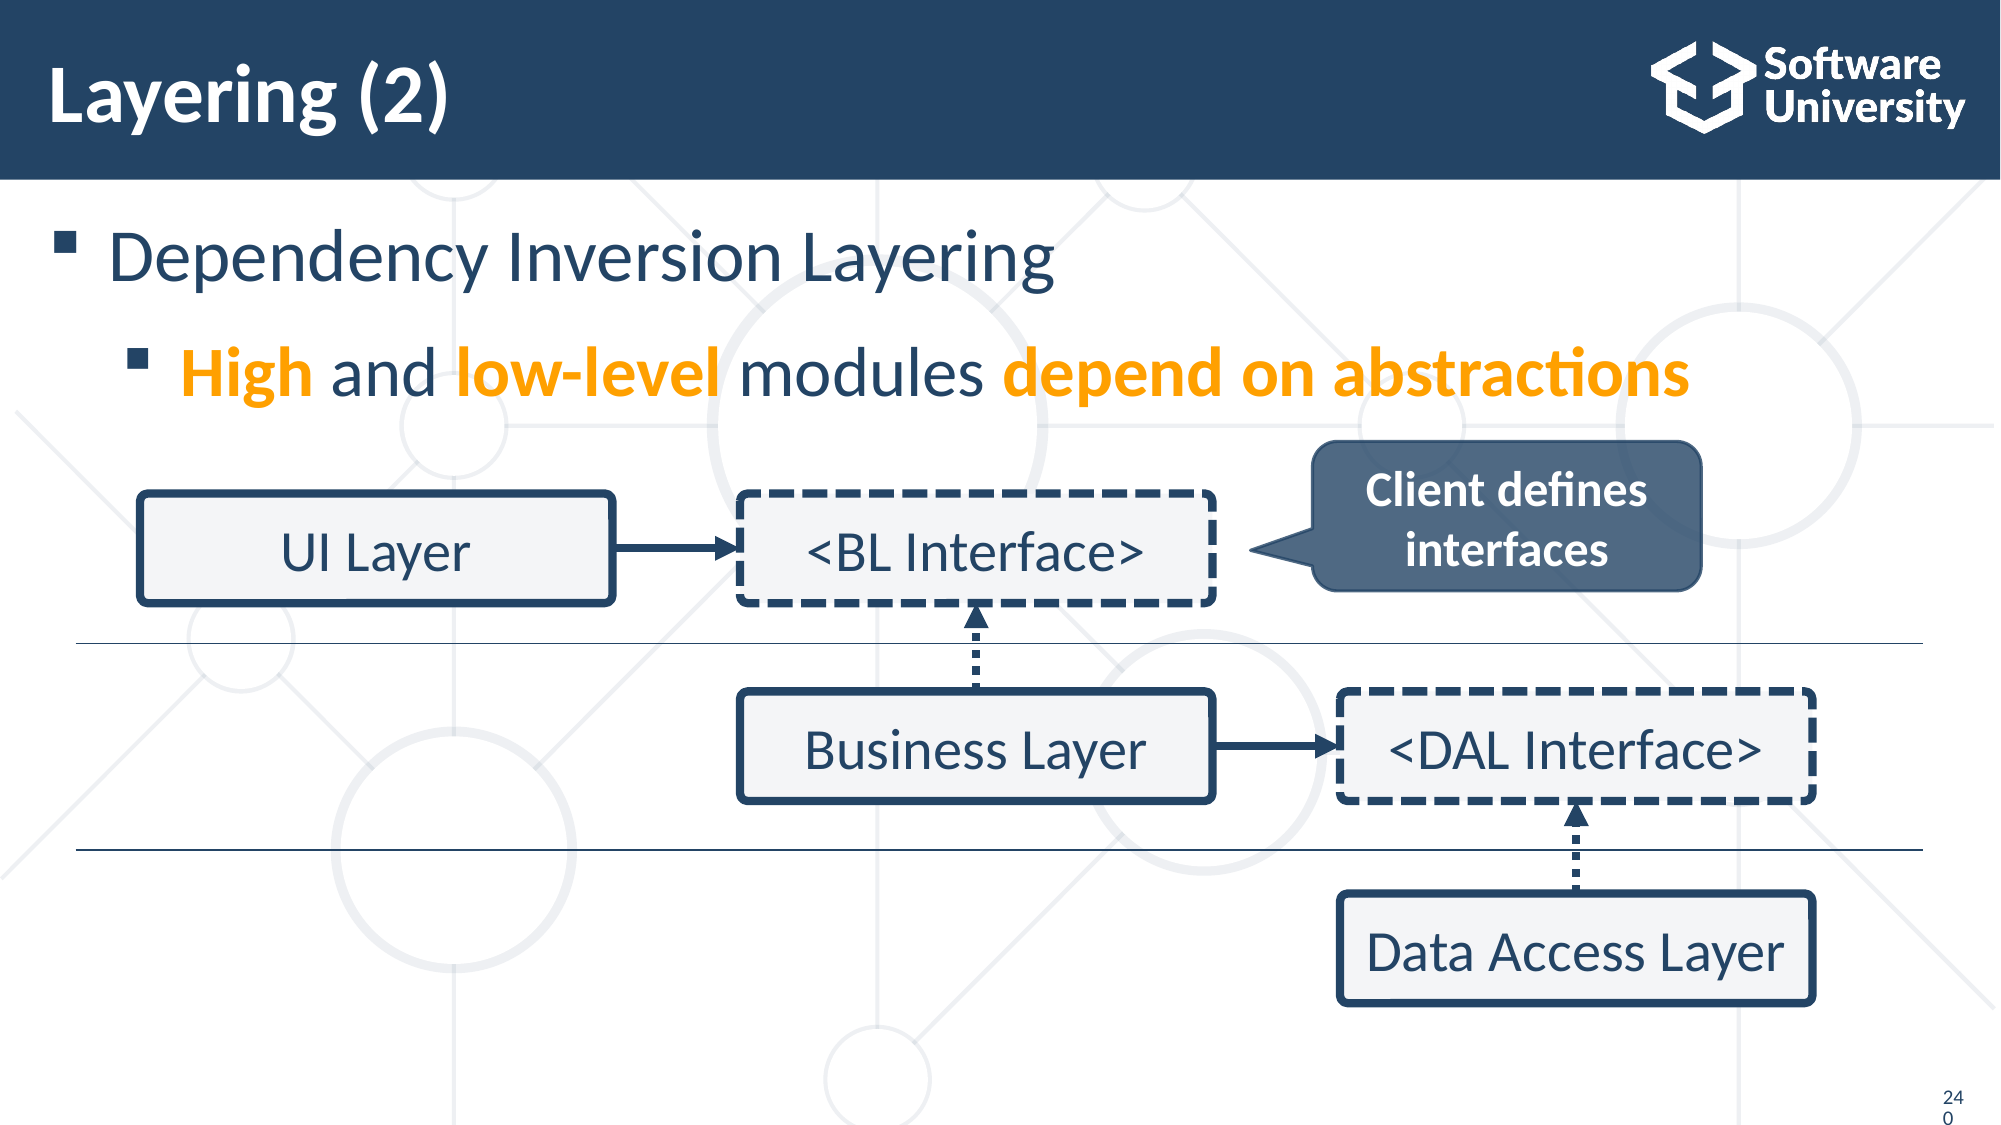

# Layering (2)
Dependency Inversion Layering
High and low-level modules depend on abstractions
Client defines interfaces
UI Layer
<BL Interface>
Business Layer
<DAL Interface>
Data Access Layer
240